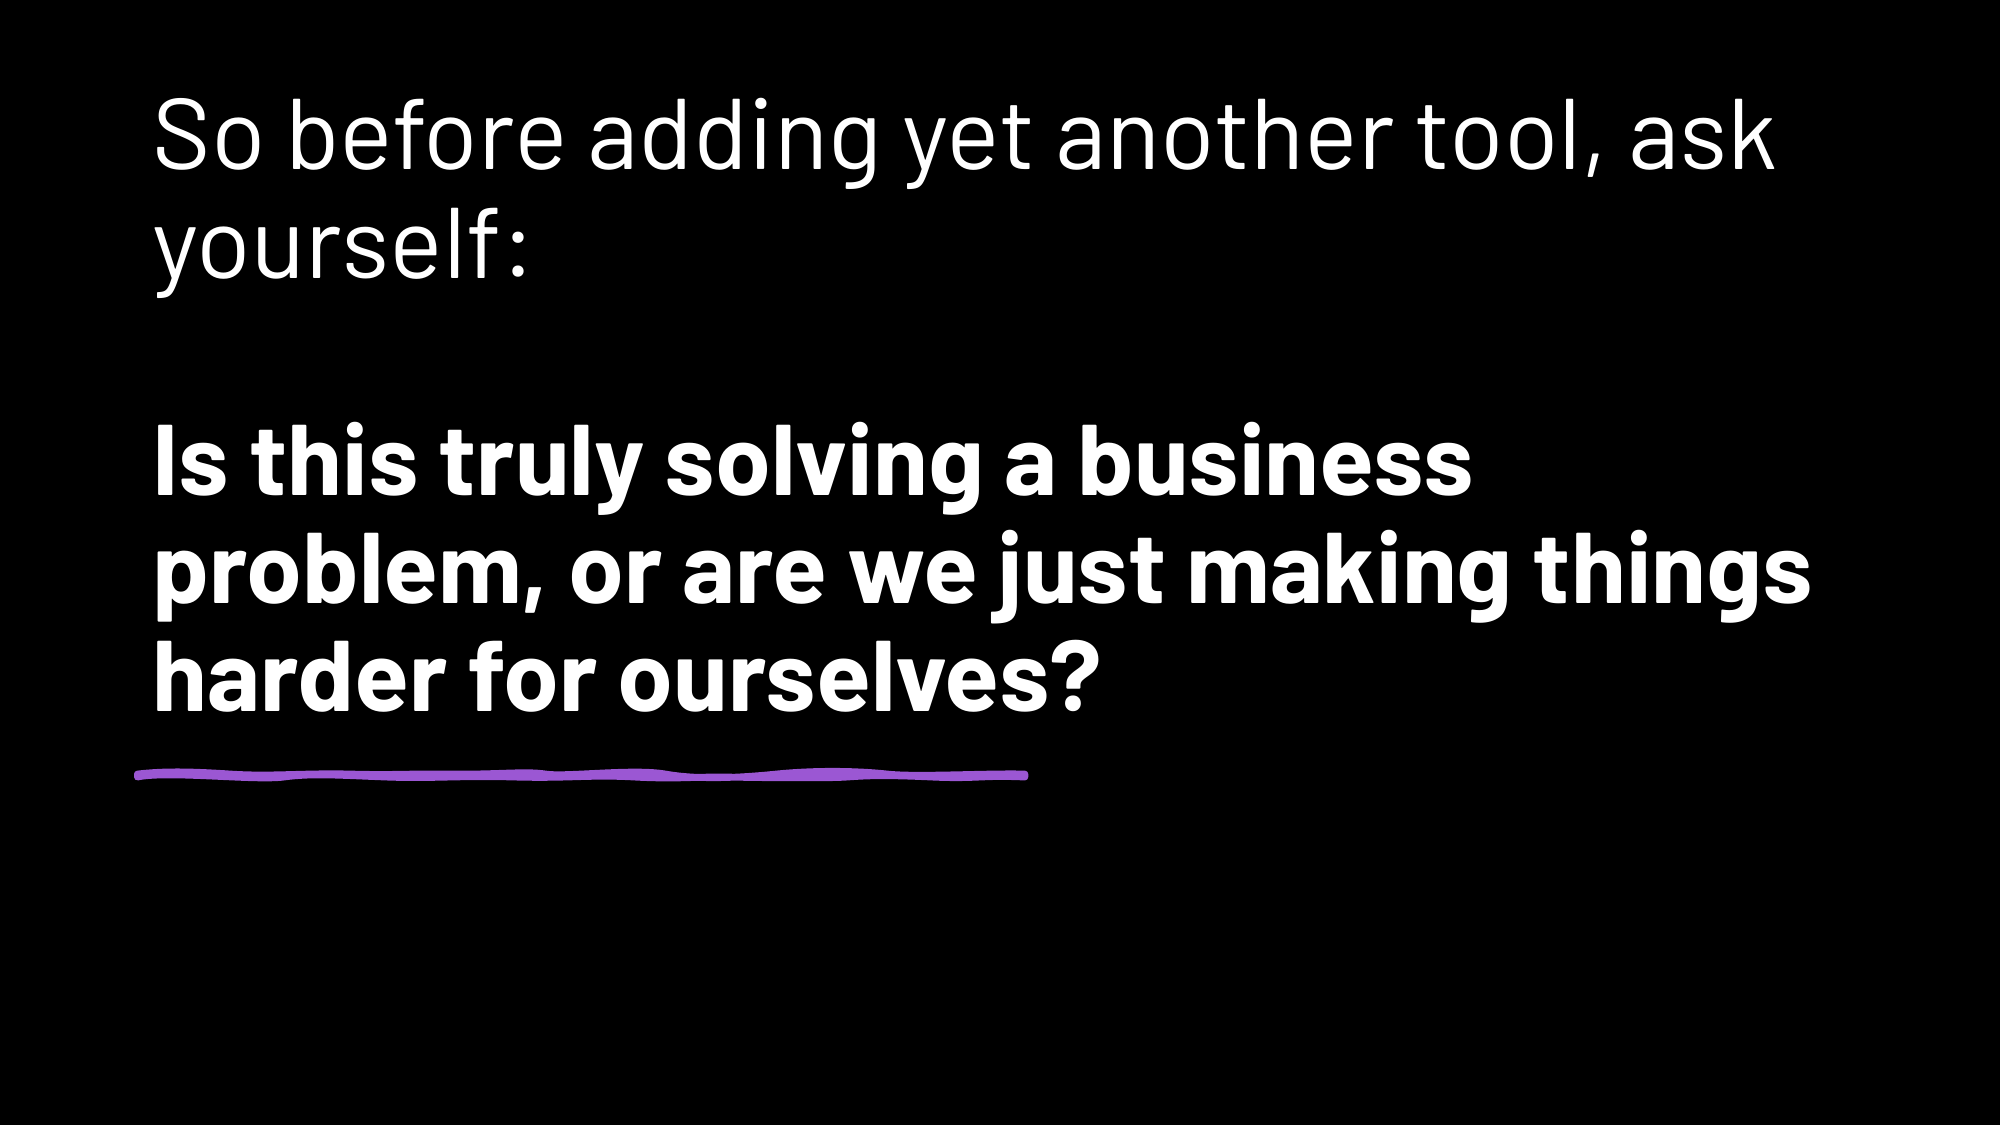

# So before adding yet another tool, ask yourself:  Is this truly solving a business problem, or are we just making things harder for ourselves?